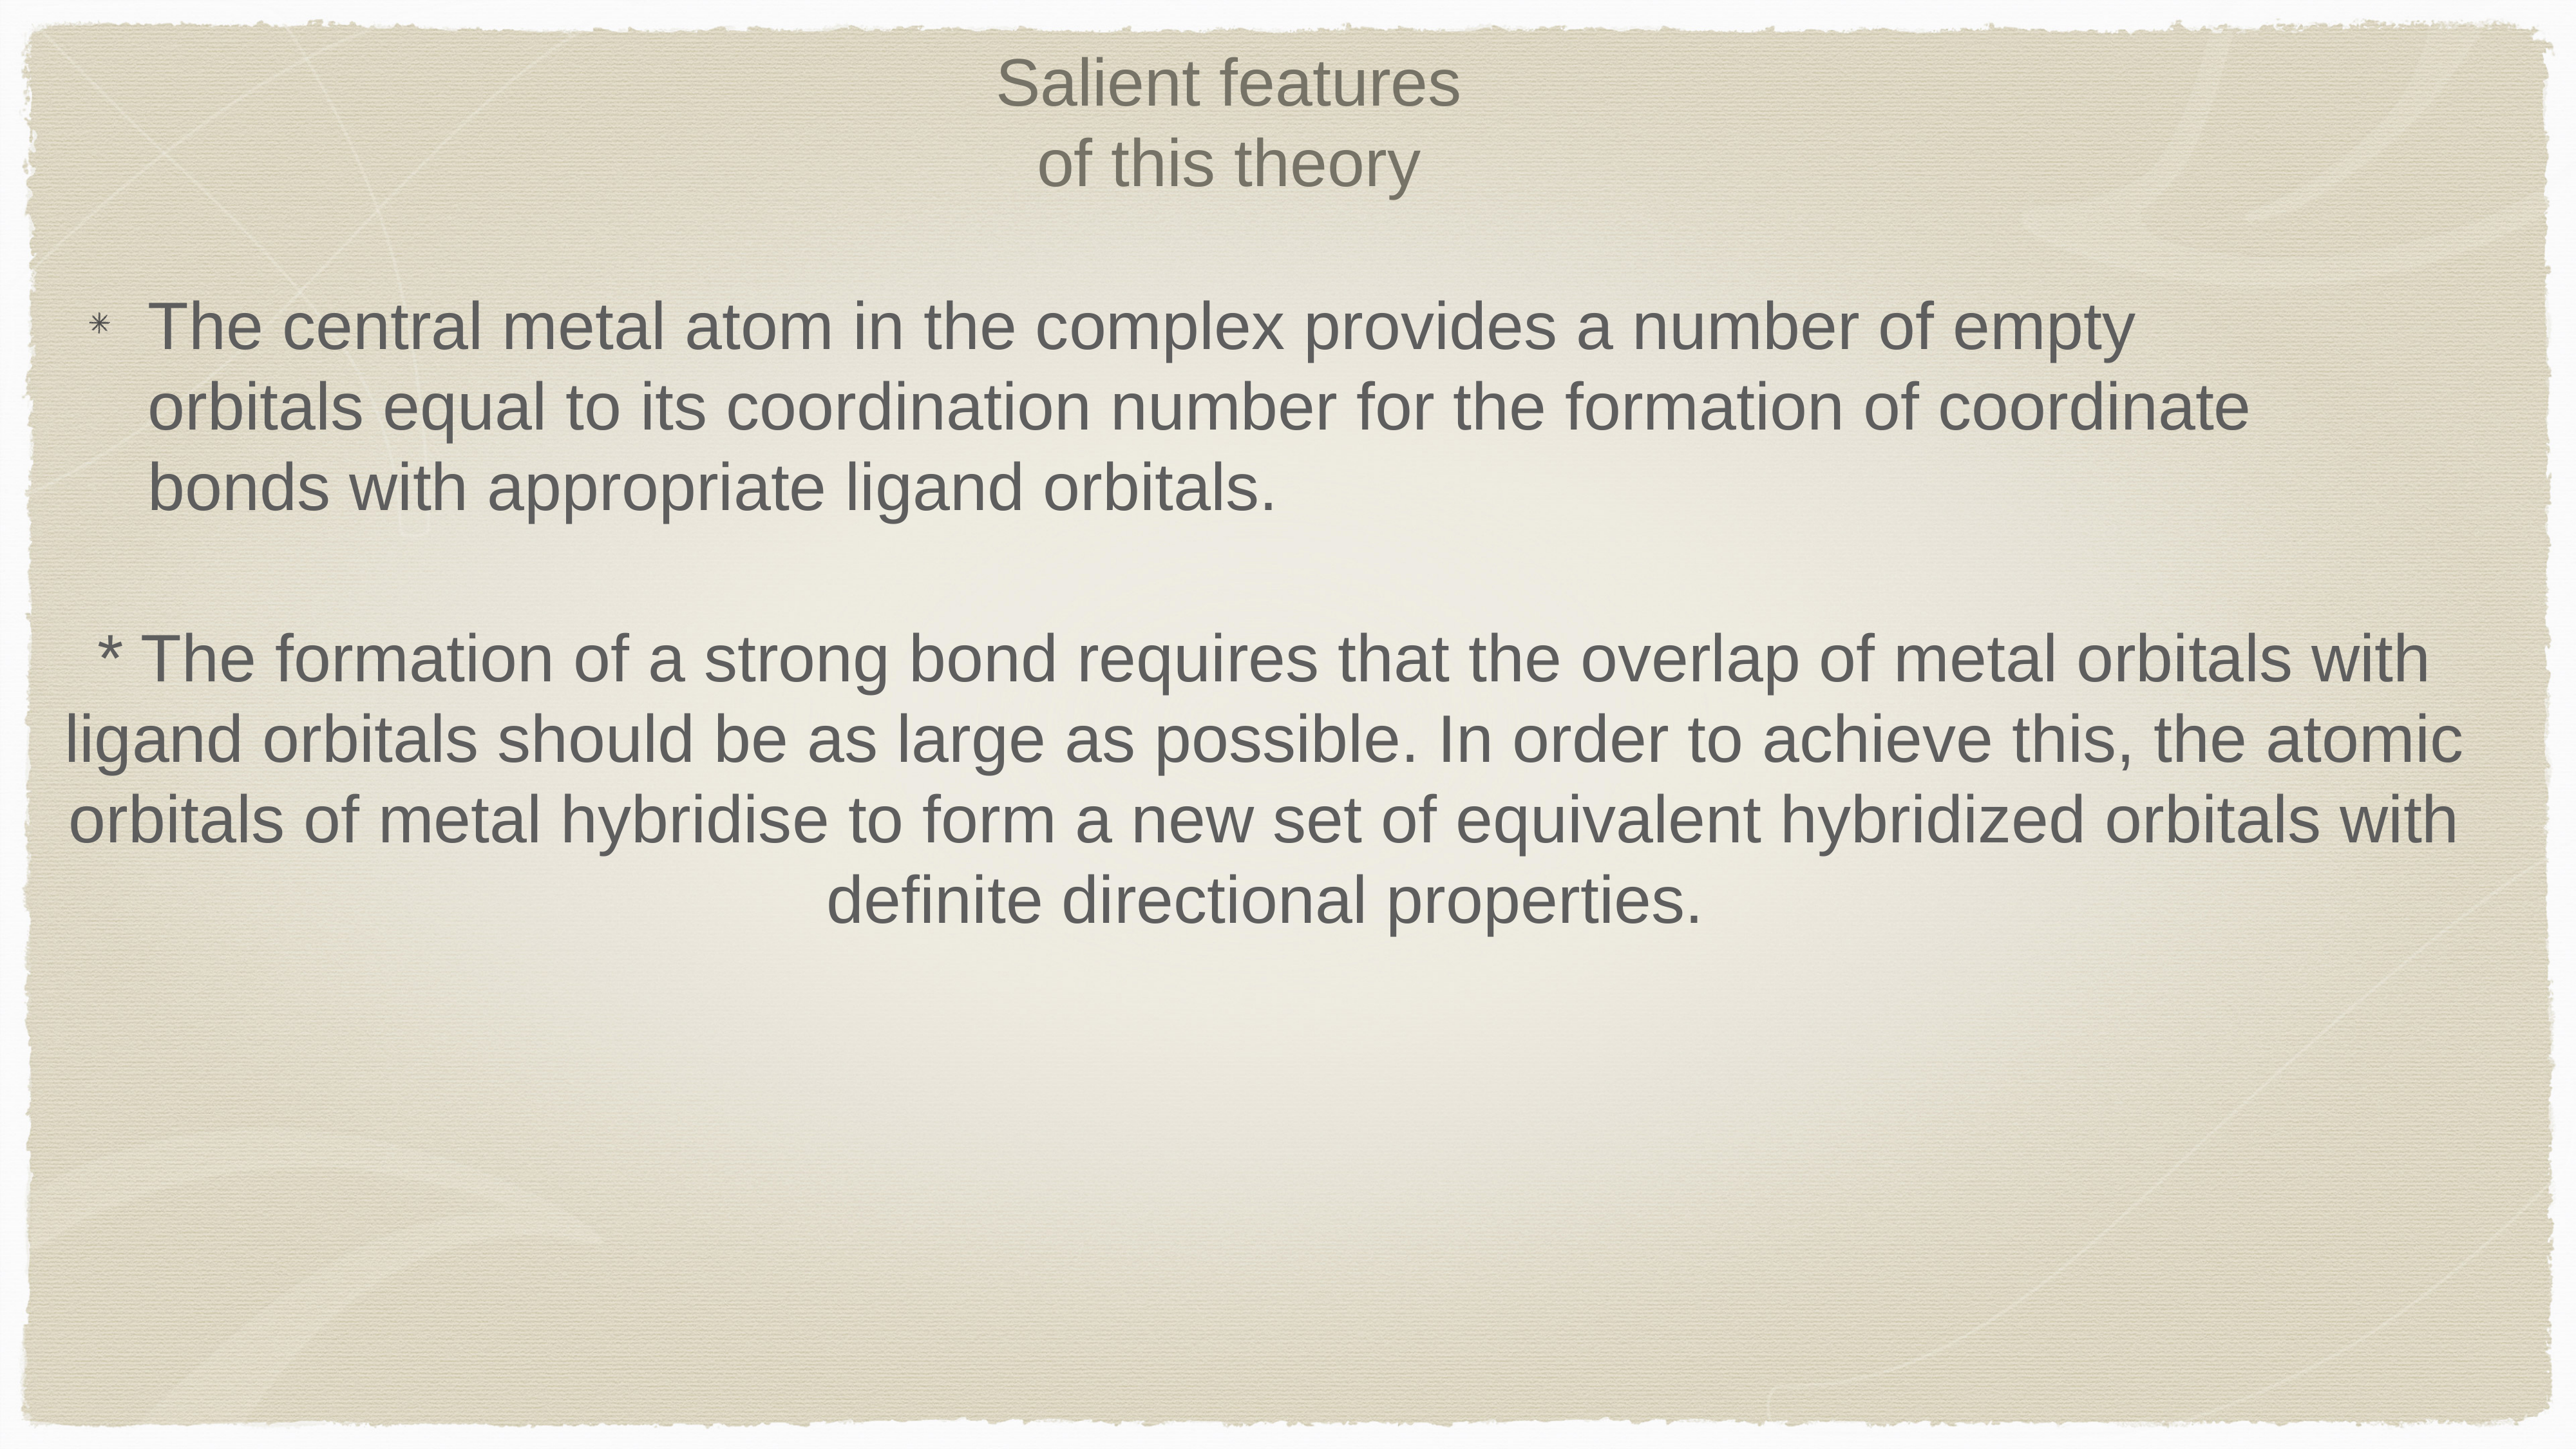

# Salient features
of this theory
The central metal atom in the complex provides a number of empty orbitals equal to its coordination number for the formation of coordinate bonds with appropriate ligand orbitals.
* The formation of a strong bond requires that the overlap of metal orbitals with ligand orbitals should be as large as possible. In order to achieve this, the atomic orbitals of metal hybridise to form a new set of equivalent hybridized orbitals with definite directional properties.